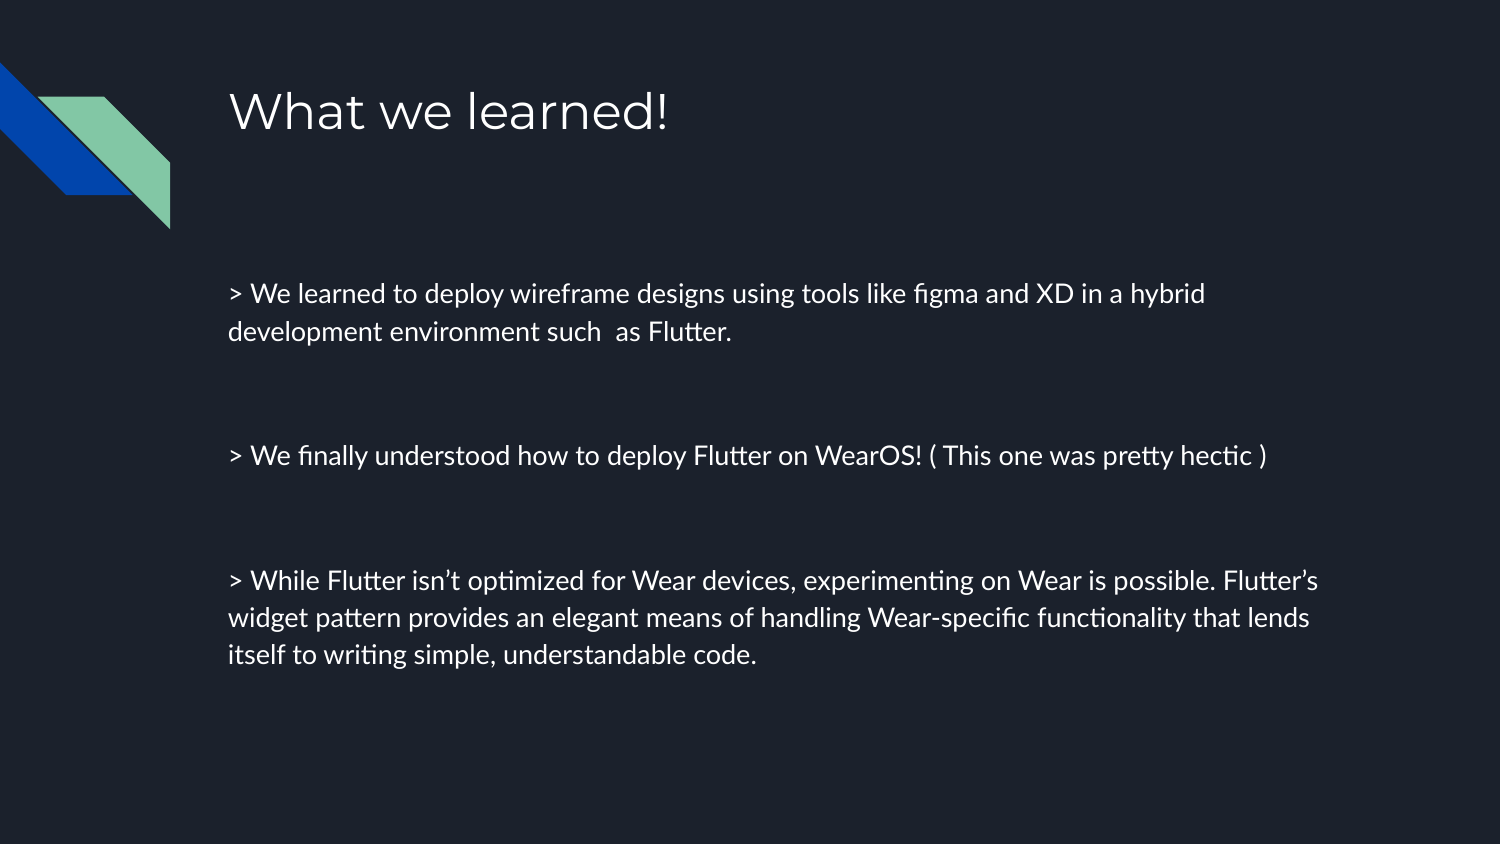

# What we learned!
> We learned to deploy wireframe designs using tools like figma and XD in a hybrid development environment such  as Flutter.

> We finally understood how to deploy Flutter on WearOS! ( This one was pretty hectic )

> While Flutter isn’t optimized for Wear devices, experimenting on Wear is possible. Flutter’s widget pattern provides an elegant means of handling Wear-specific functionality that lends itself to writing simple, understandable code.